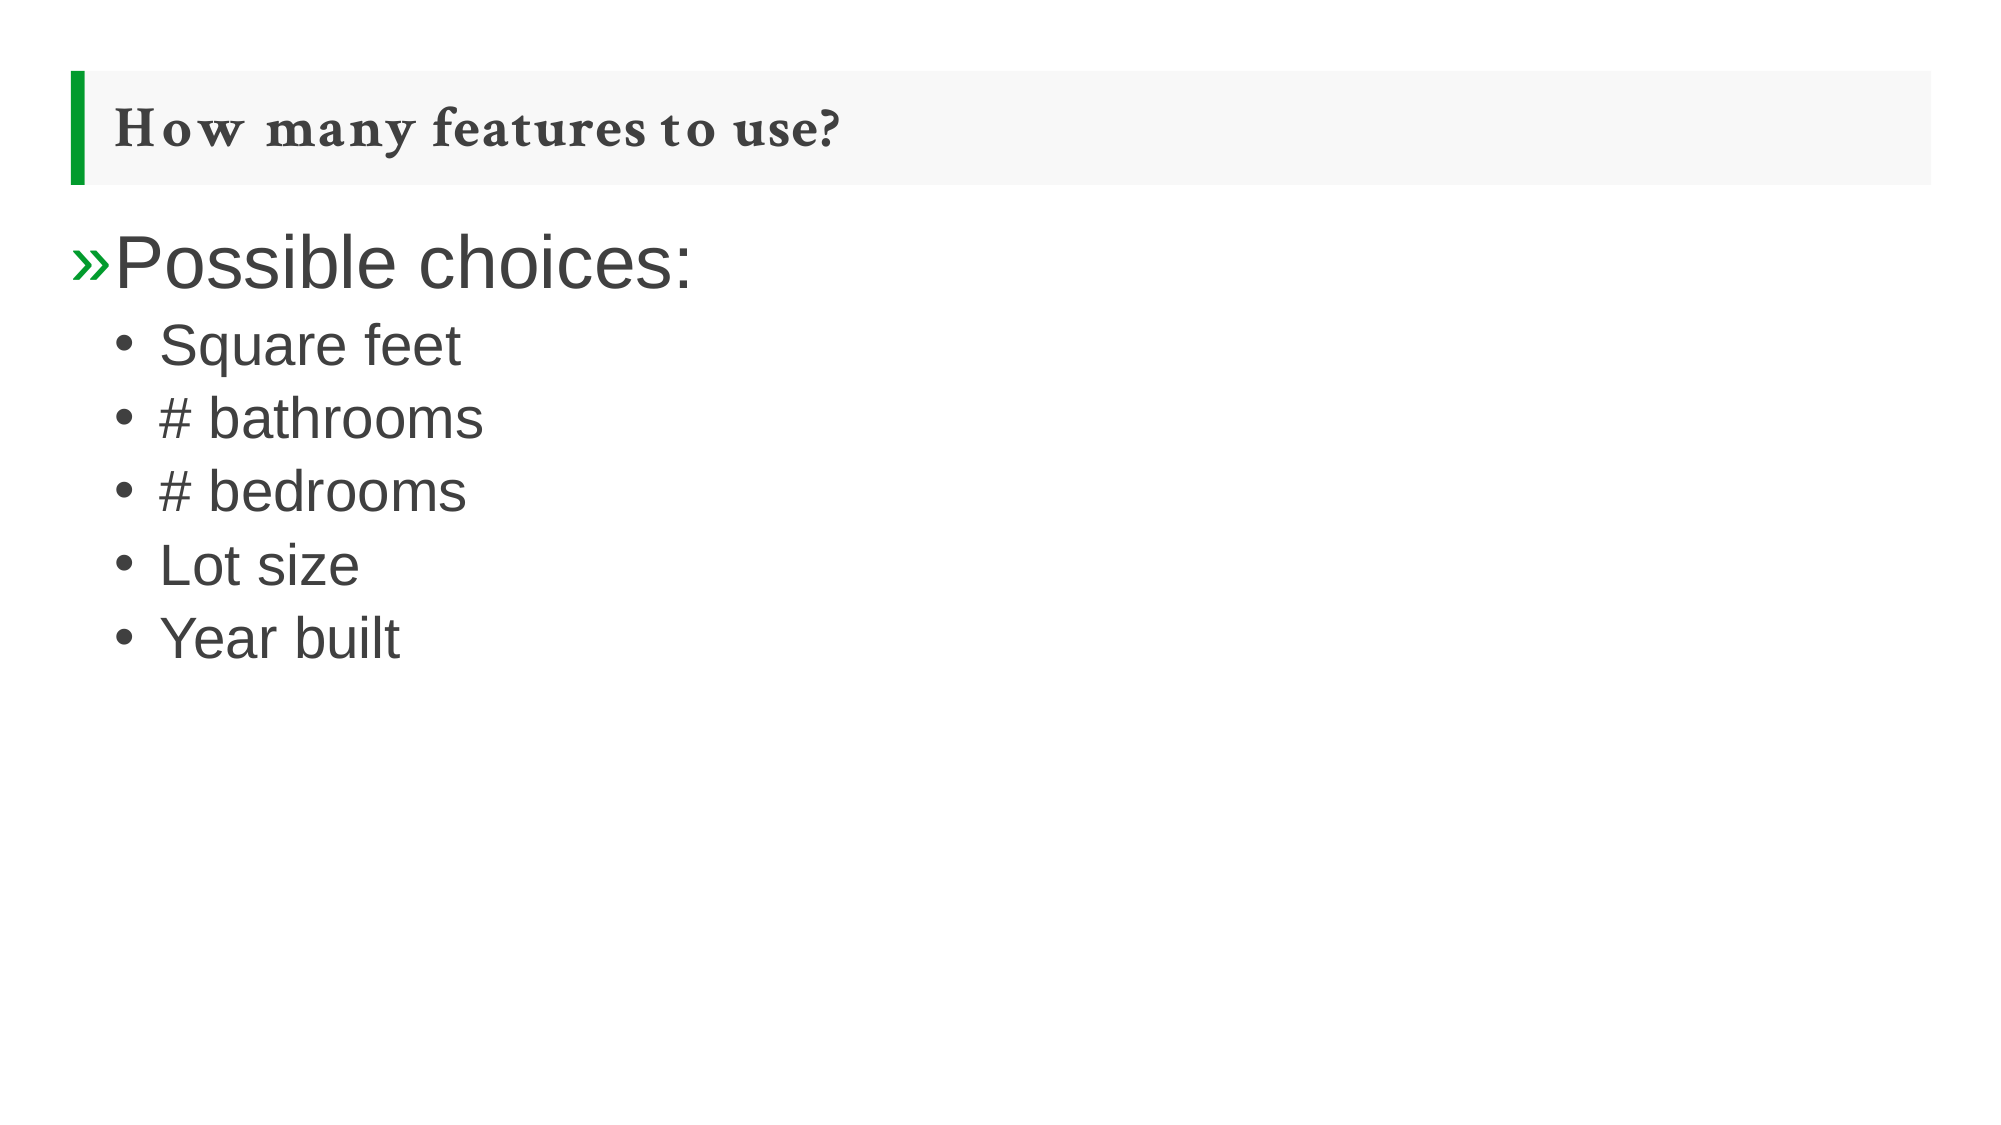

# How many features to use?
Possible choices:
Square feet
# bathrooms
# bedrooms
Lot size
Year built